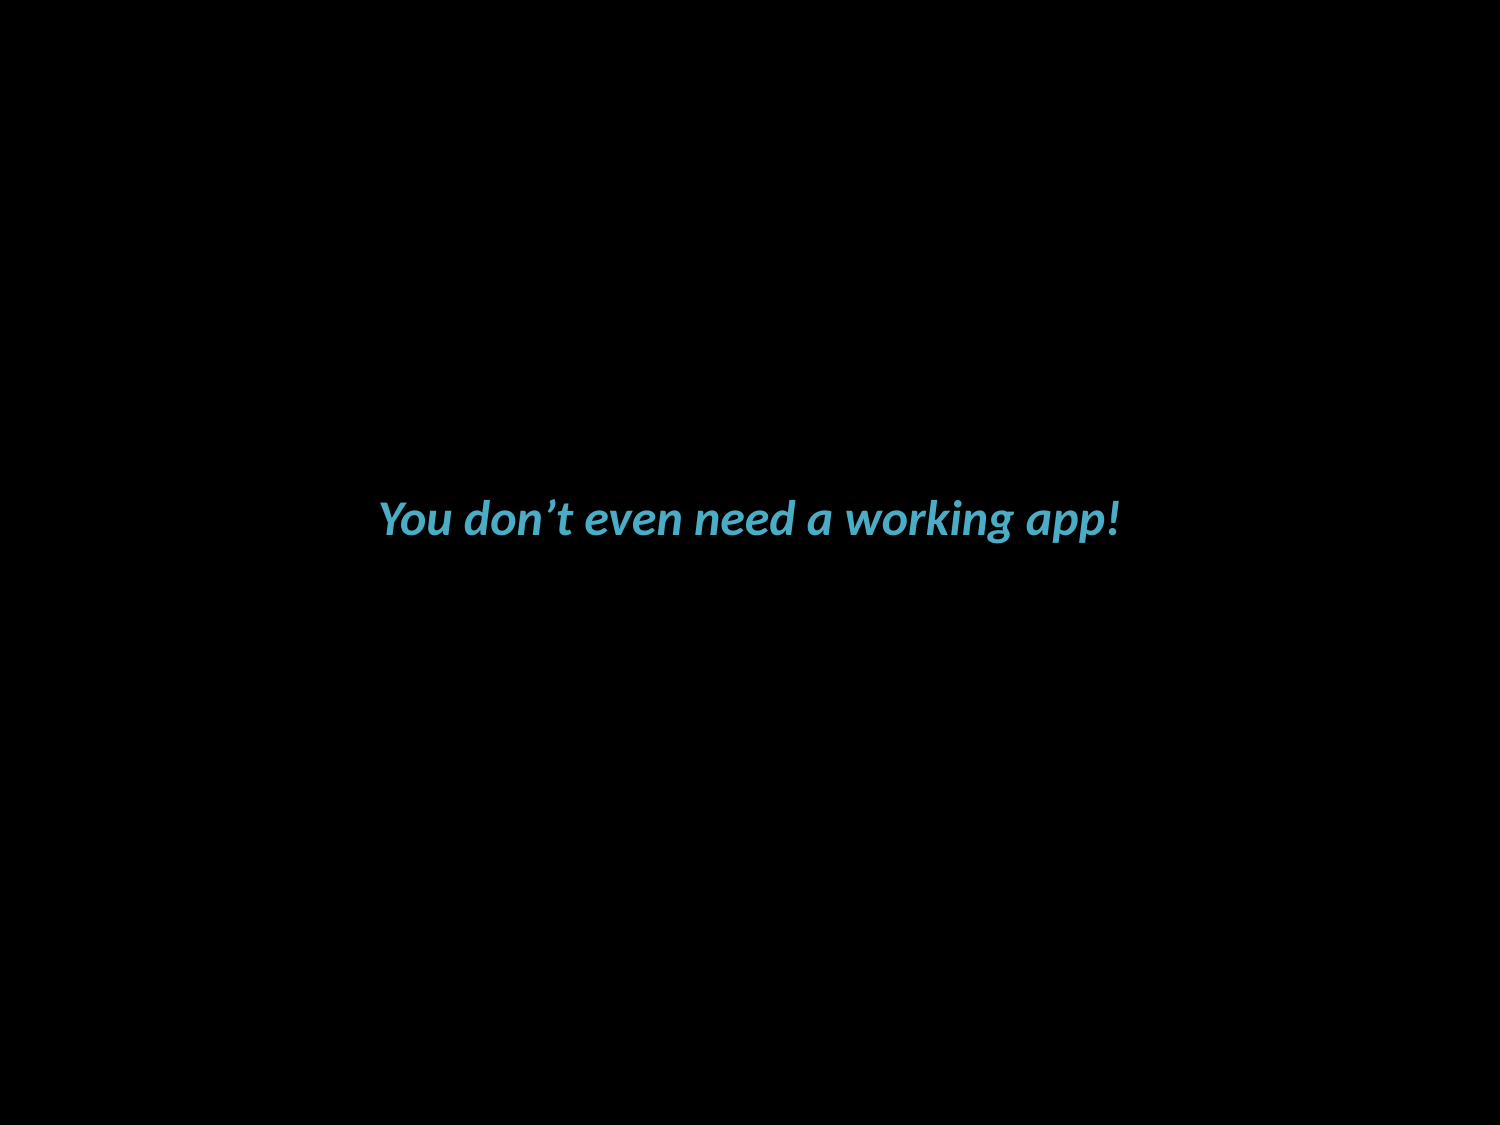

You don’t even need a working app!